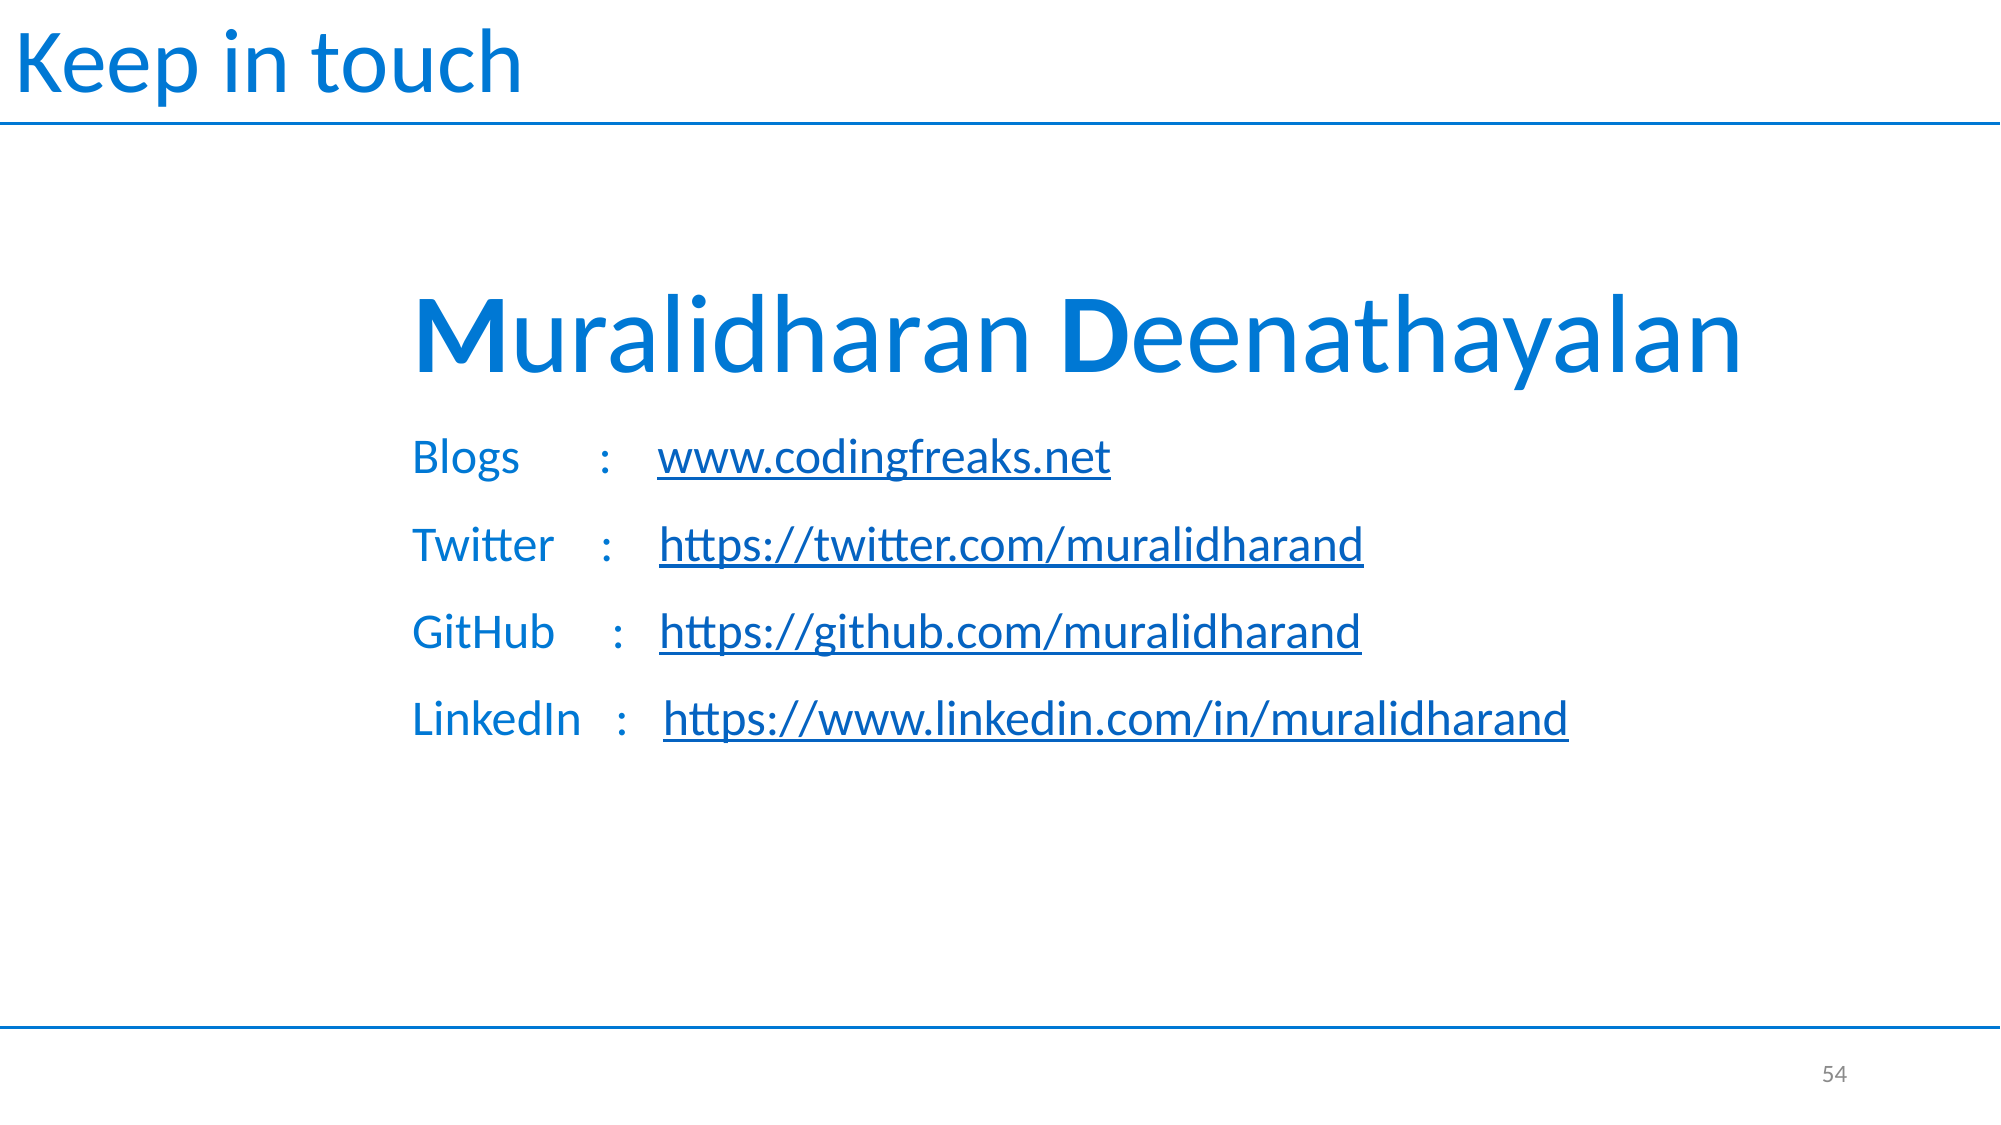

Keep in touch
Muralidharan Deenathayalan
Blogs       :    www.codingfreaks.net
Twitter    :    https://twitter.com/muralidharand
GitHub     :   https://github.com/muralidharand
LinkedIn   :   https://www.linkedin.com/in/muralidharand

54